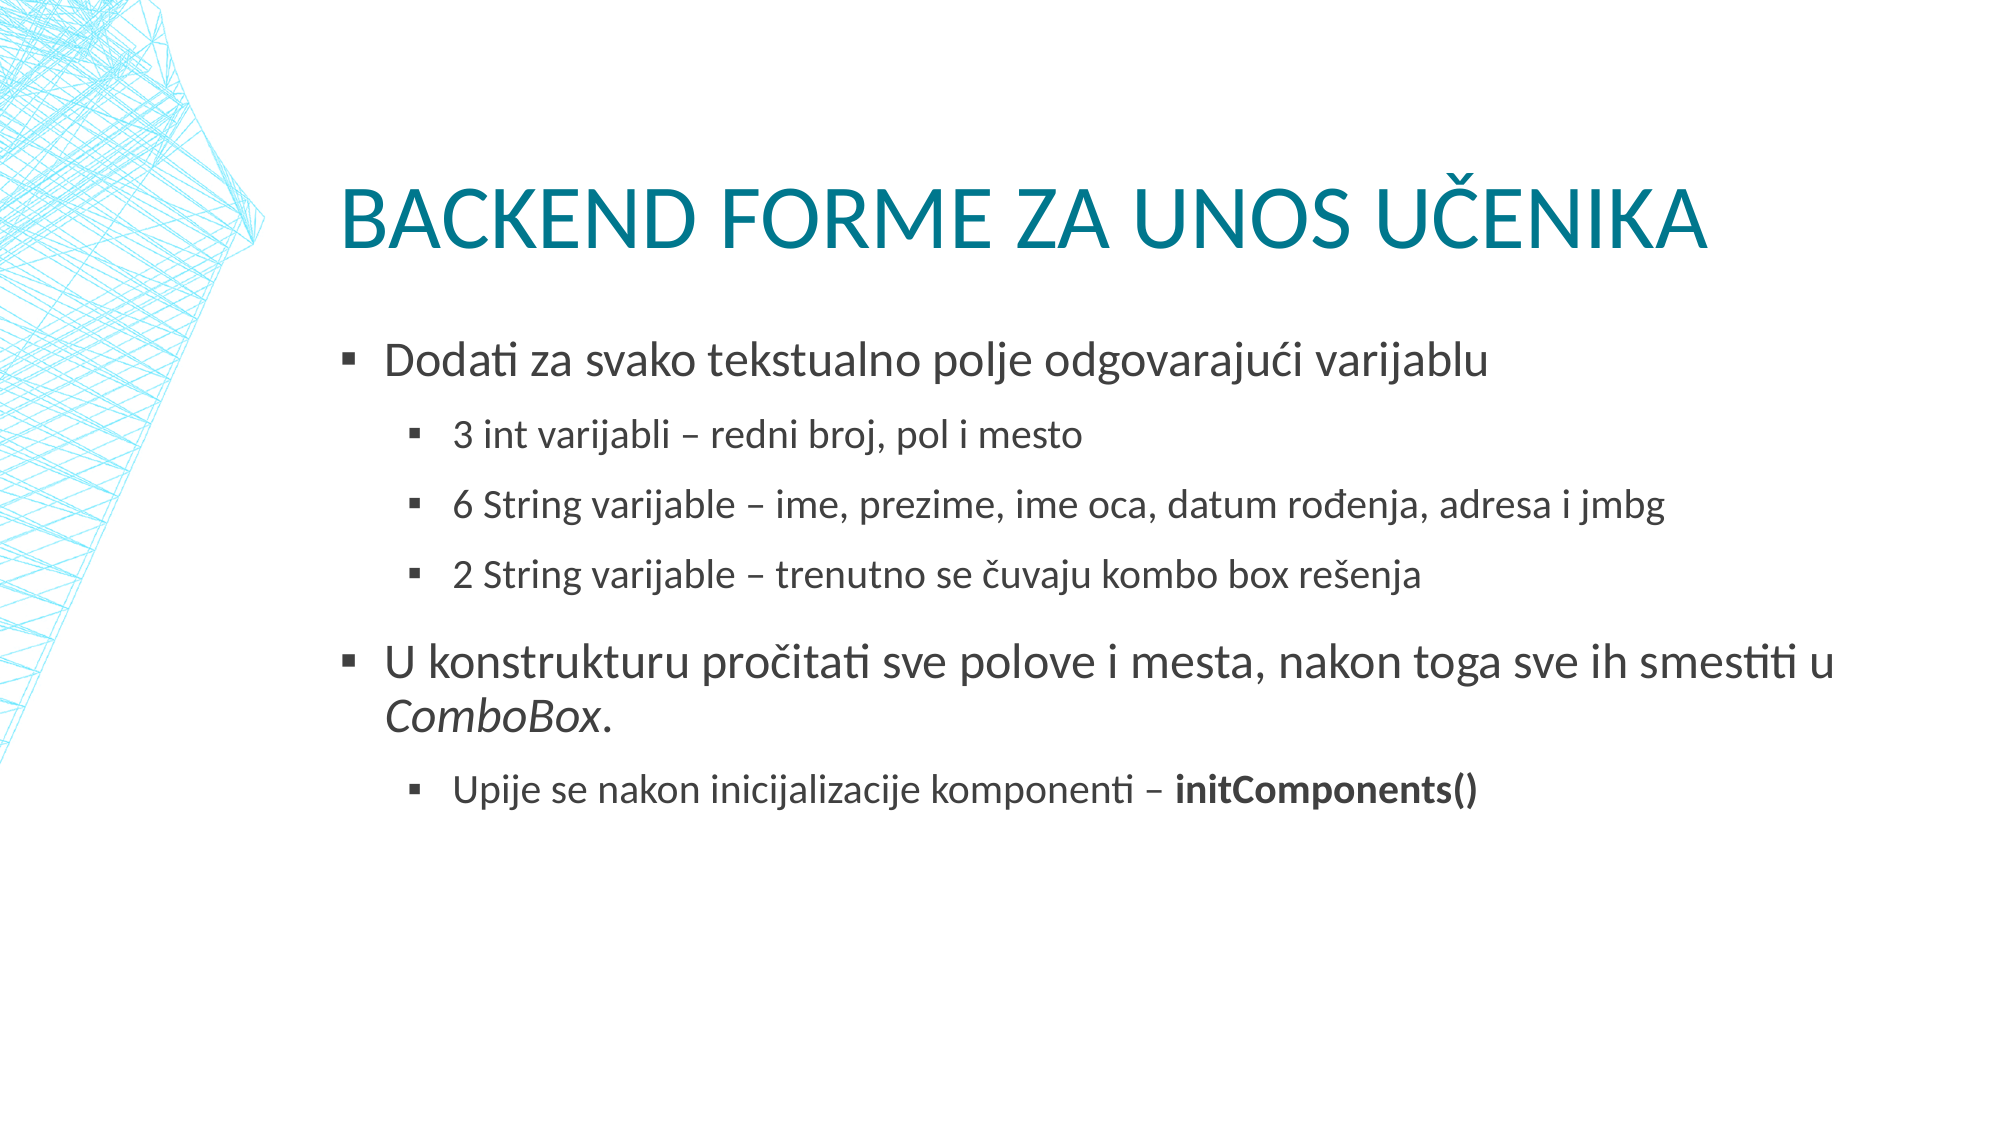

# Backend forme za unos učenika
Dodati za svako tekstualno polje odgovarajući varijablu
3 int varijabli – redni broj, pol i mesto
6 String varijable – ime, prezime, ime oca, datum rođenja, adresa i jmbg
2 String varijable – trenutno se čuvaju kombo box rešenja
U konstrukturu pročitati sve polove i mesta, nakon toga sve ih smestiti u ComboBox.
Upije se nakon inicijalizacije komponenti – initComponents()